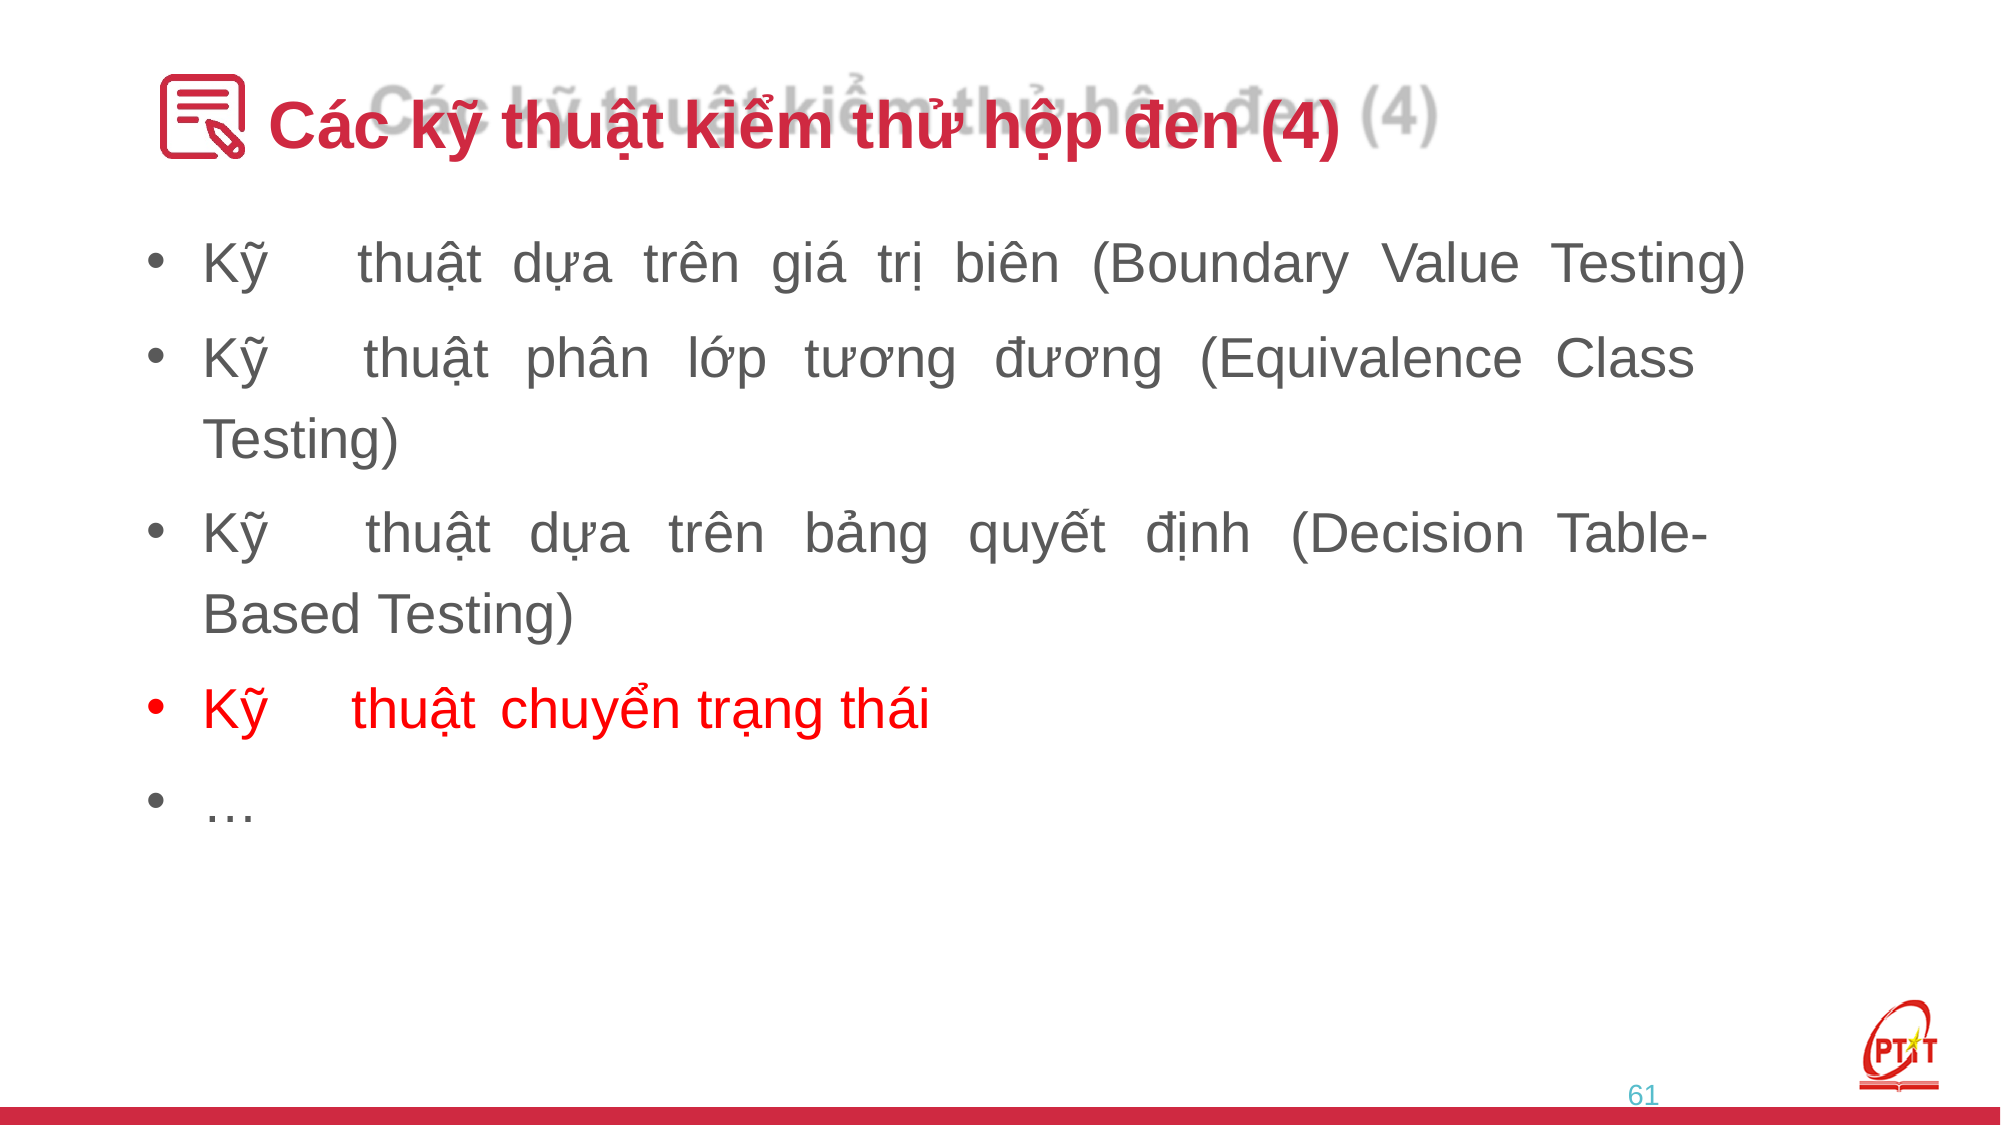

# Các kỹ thuật kiểm thử hộp đen (4)
Kỹ	thuật	dựa	trên	giá	trị	biên	(Boundary	Value  Testing)
Kỹ	thuật	phân	lớp	tương	đương	(Equivalence  Class Testing)
Kỹ	thuật	dựa	trên	bảng	quyết	định	(Decision  Table-Based Testing)
Kỹ	thuật	chuyển trạng thái
…
61